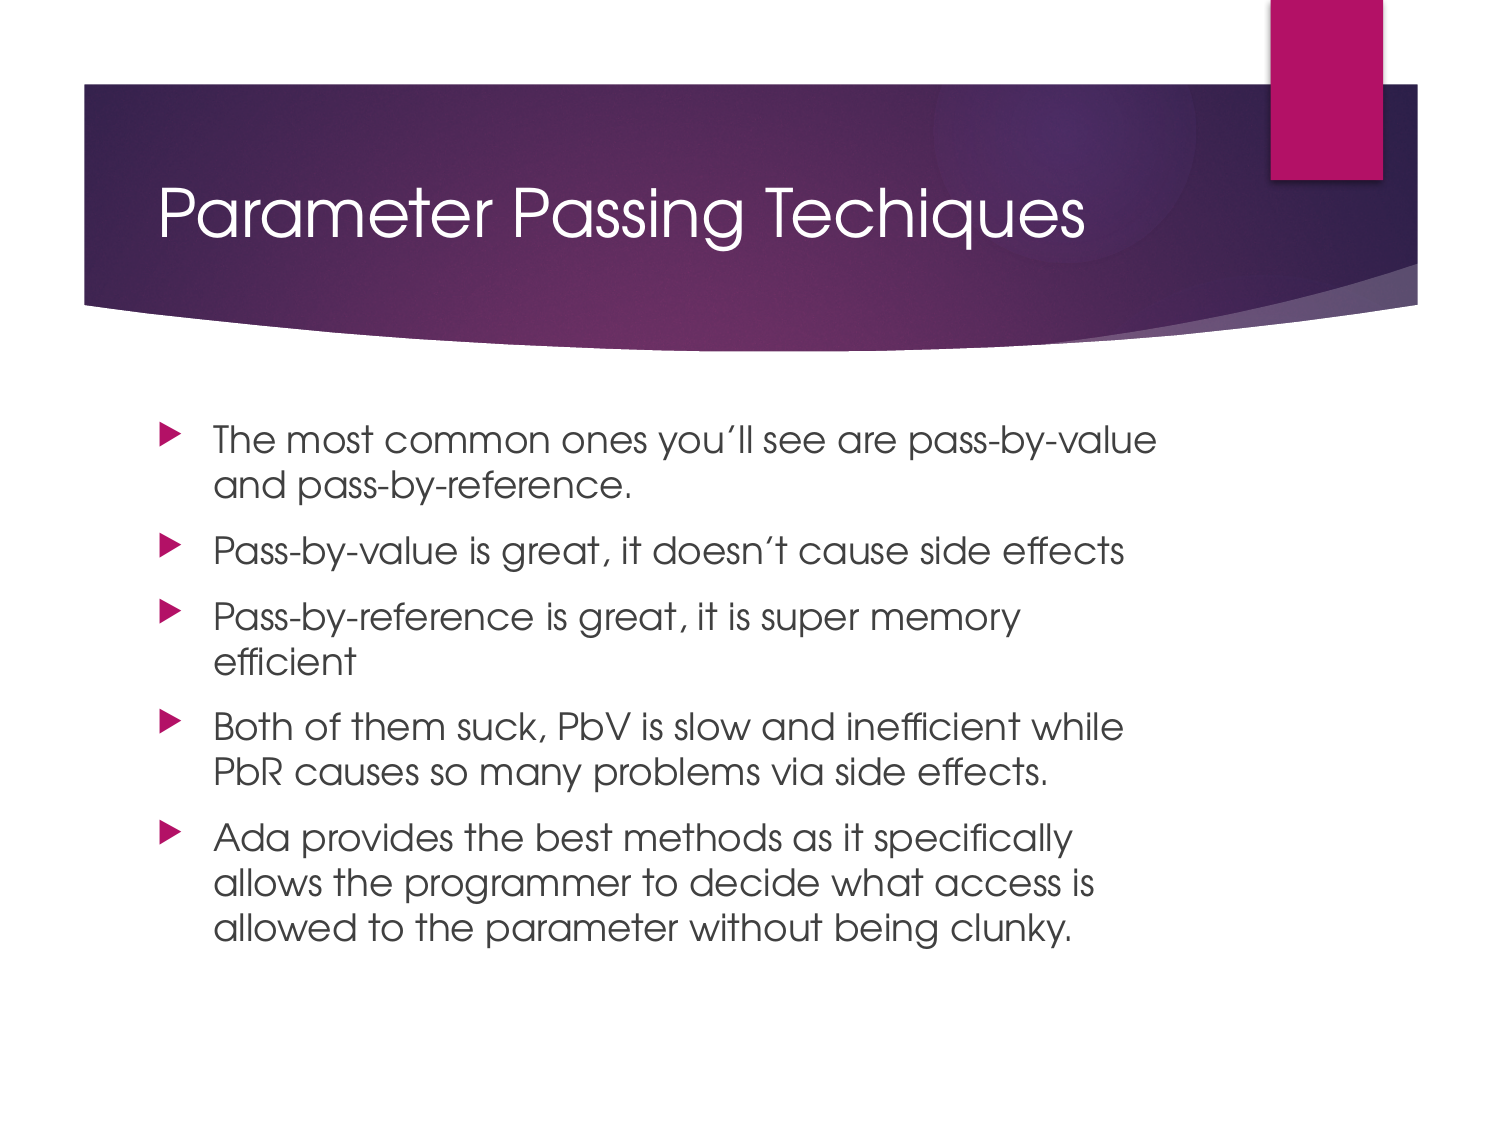

# Parameter Passing Techiques
The most common ones you’ll see are pass-by-value and pass-by-reference.
Pass-by-value is great, it doesn’t cause side effects
Pass-by-reference is great, it is super memory efficient
Both of them suck, PbV is slow and inefficient while PbR causes so many problems via side effects.
Ada provides the best methods as it specifically allows the programmer to decide what access is allowed to the parameter without being clunky.